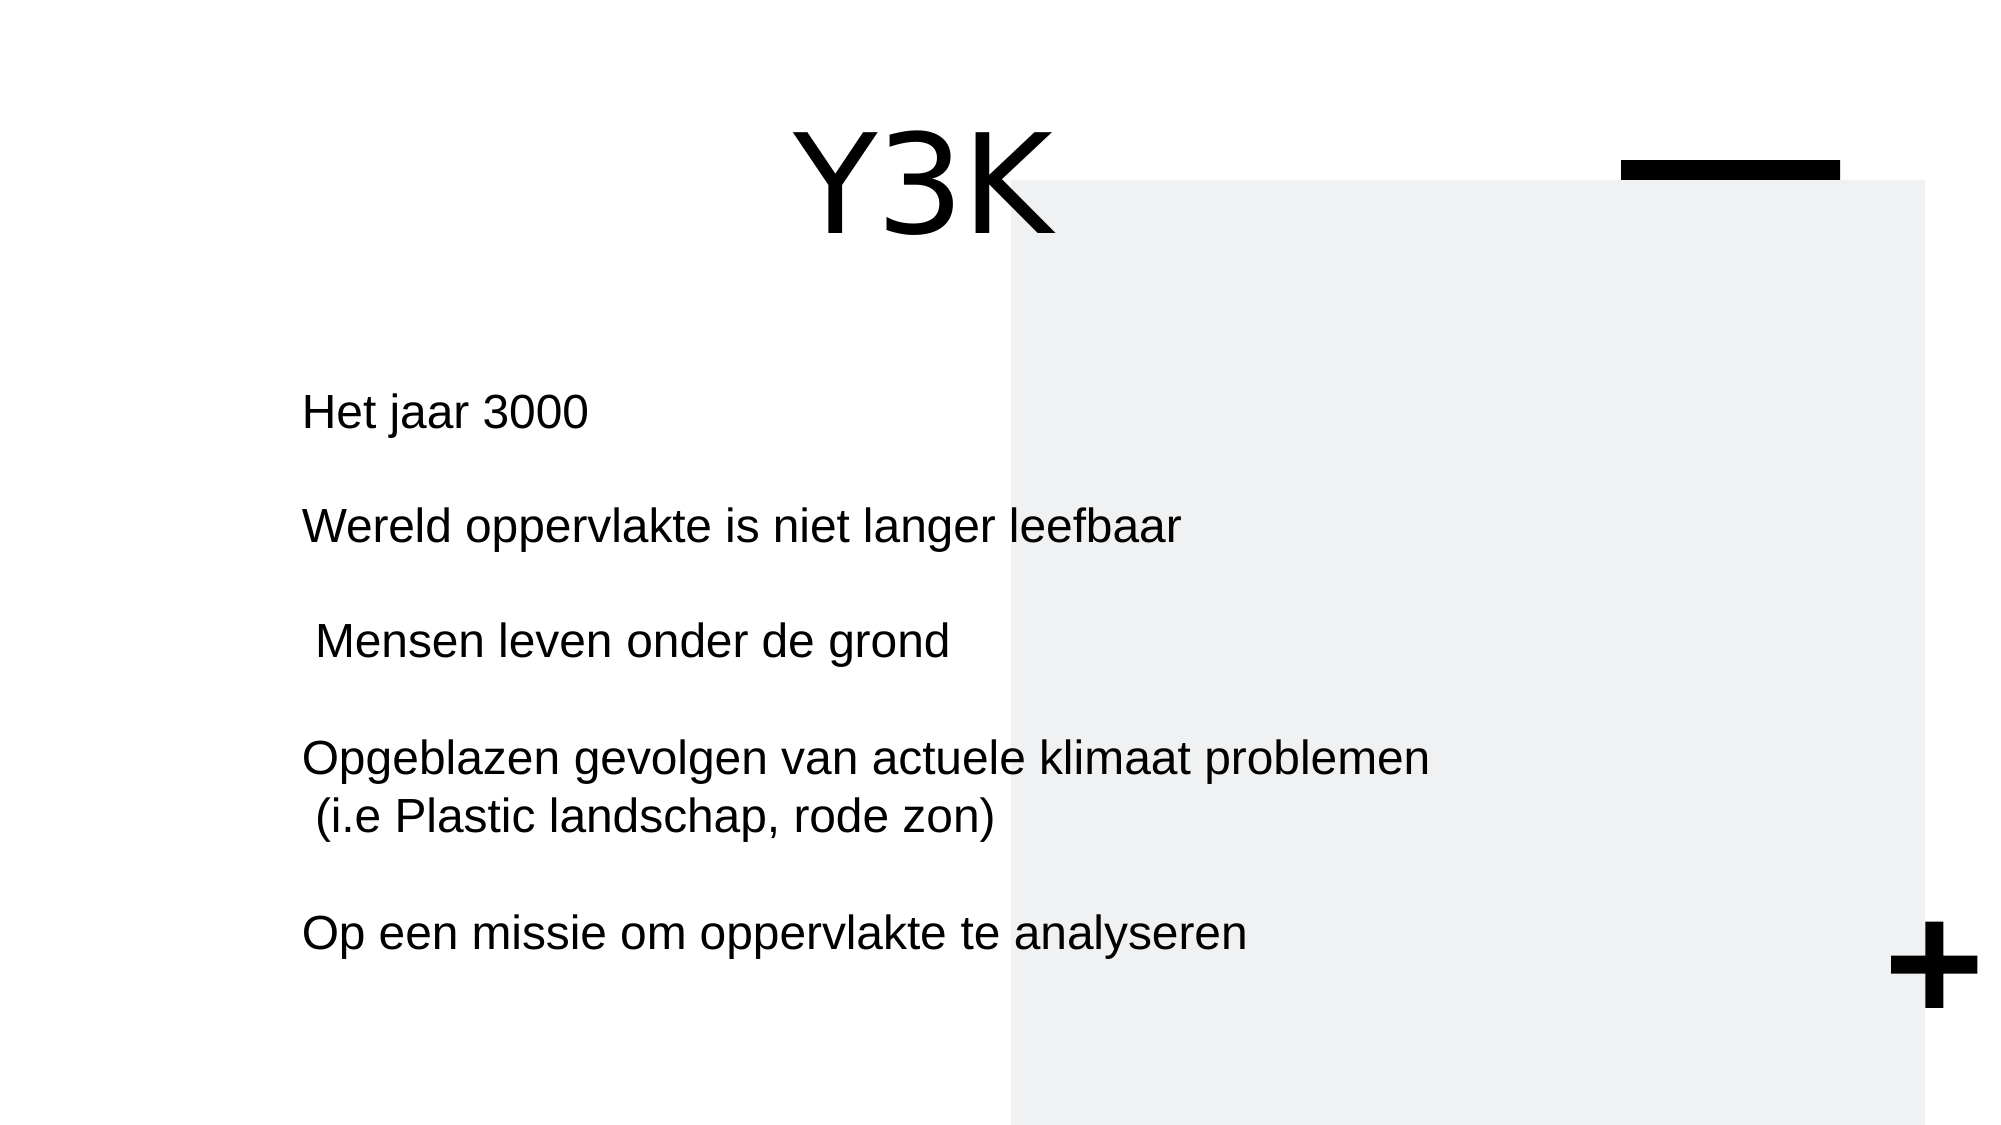

# Y3K
Het jaar 3000
Wereld oppervlakte is niet langer leefbaar  Mensen leven onder de grond

Opgeblazen gevolgen van actuele klimaat problemen  (i.e Plastic landschap, rode zon)

Op een missie om oppervlakte te analyseren